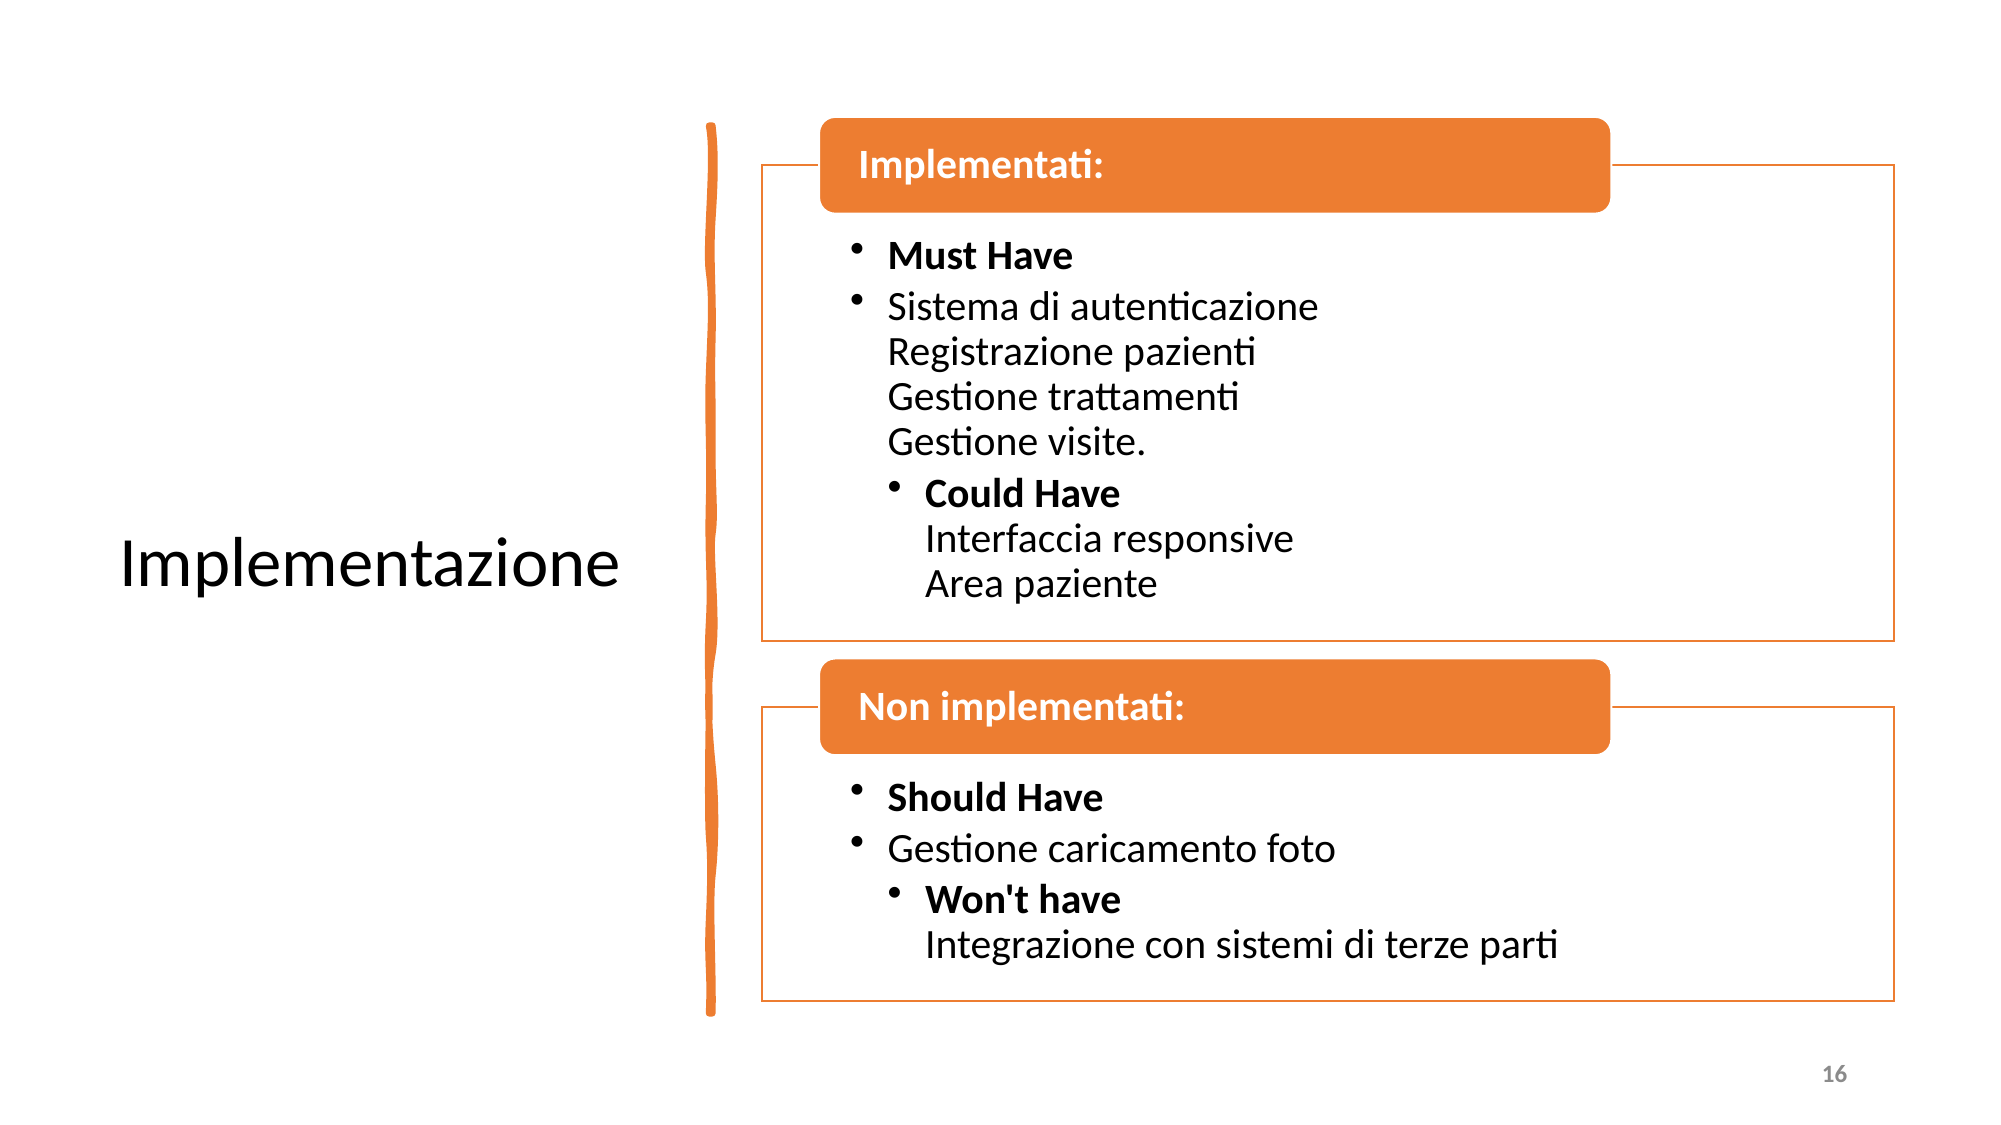

Must Have
Sistema di autenticazione
Registrazione pazienti
Gestione trattamenti
Gestione visite.
Could Have
Interfaccia responsive
Area paziente
Implementati:
Should Have
Gestione caricamento foto
Won't have
Integrazione con sistemi di terze parti
Non implementati:
# Implementazione

16